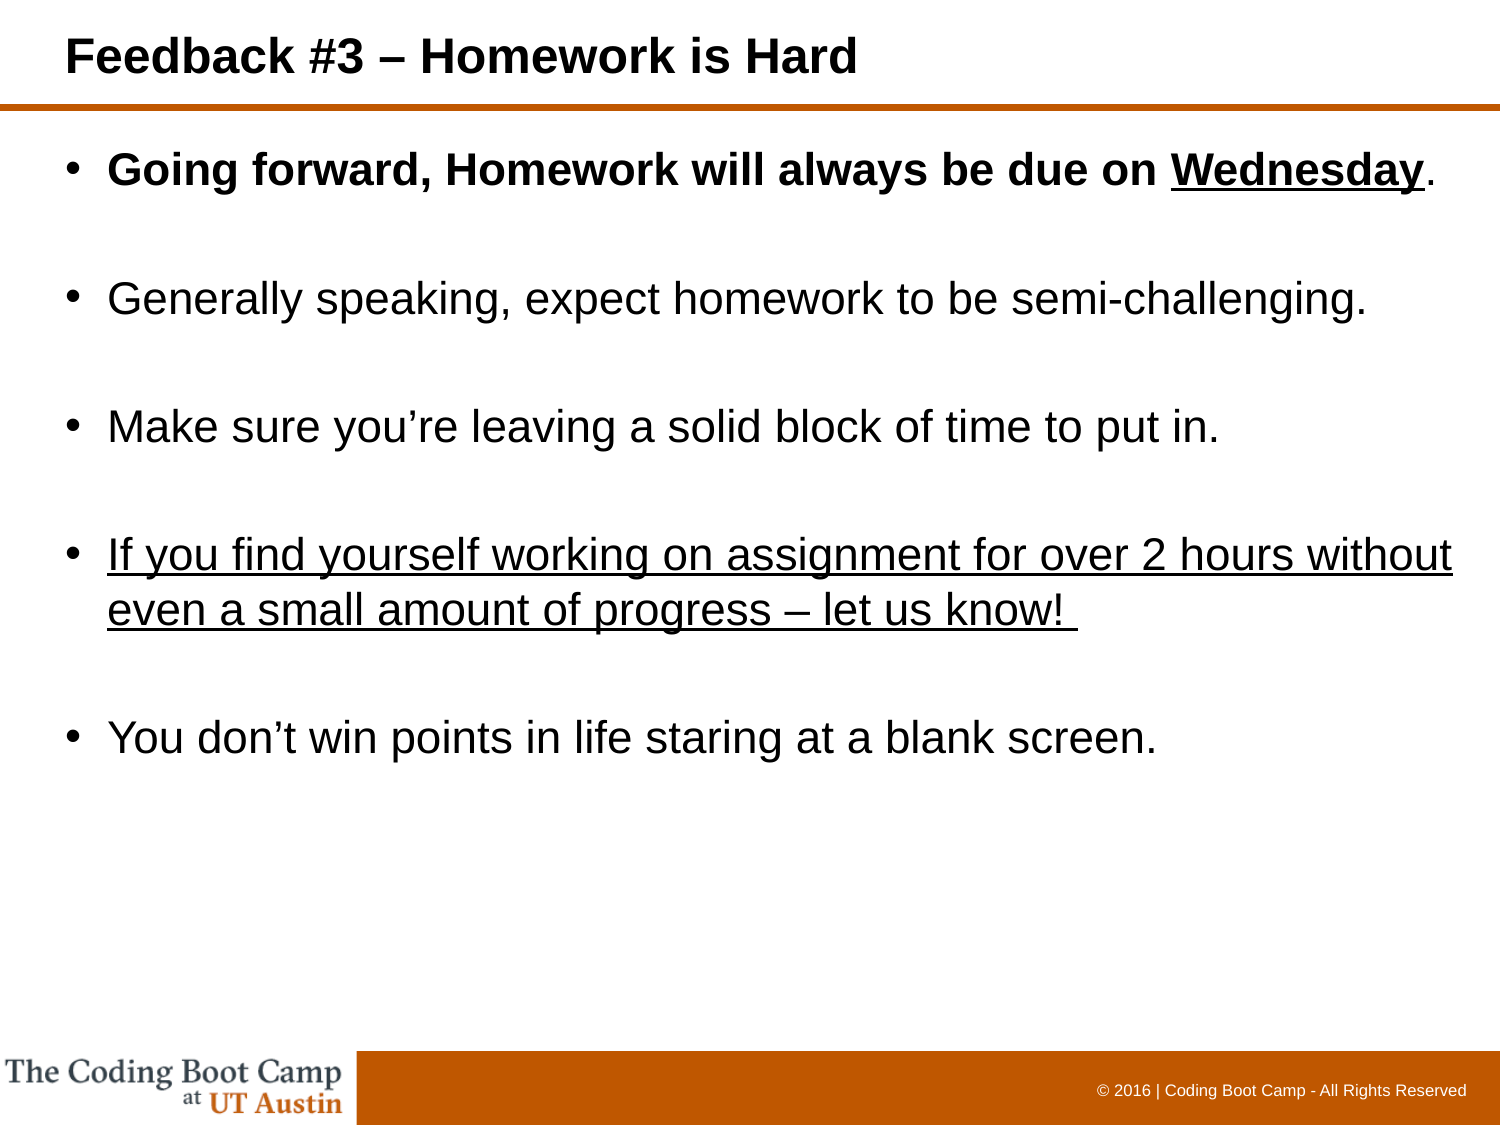

Feedback #3 – Homework is Hard
Going forward, Homework will always be due on Wednesday.

Generally speaking, expect homework to be semi-challenging.

Make sure you’re leaving a solid block of time to put in.

If you find yourself working on assignment for over 2 hours without even a small amount of progress – let us know!

You don’t win points in life staring at a blank screen.